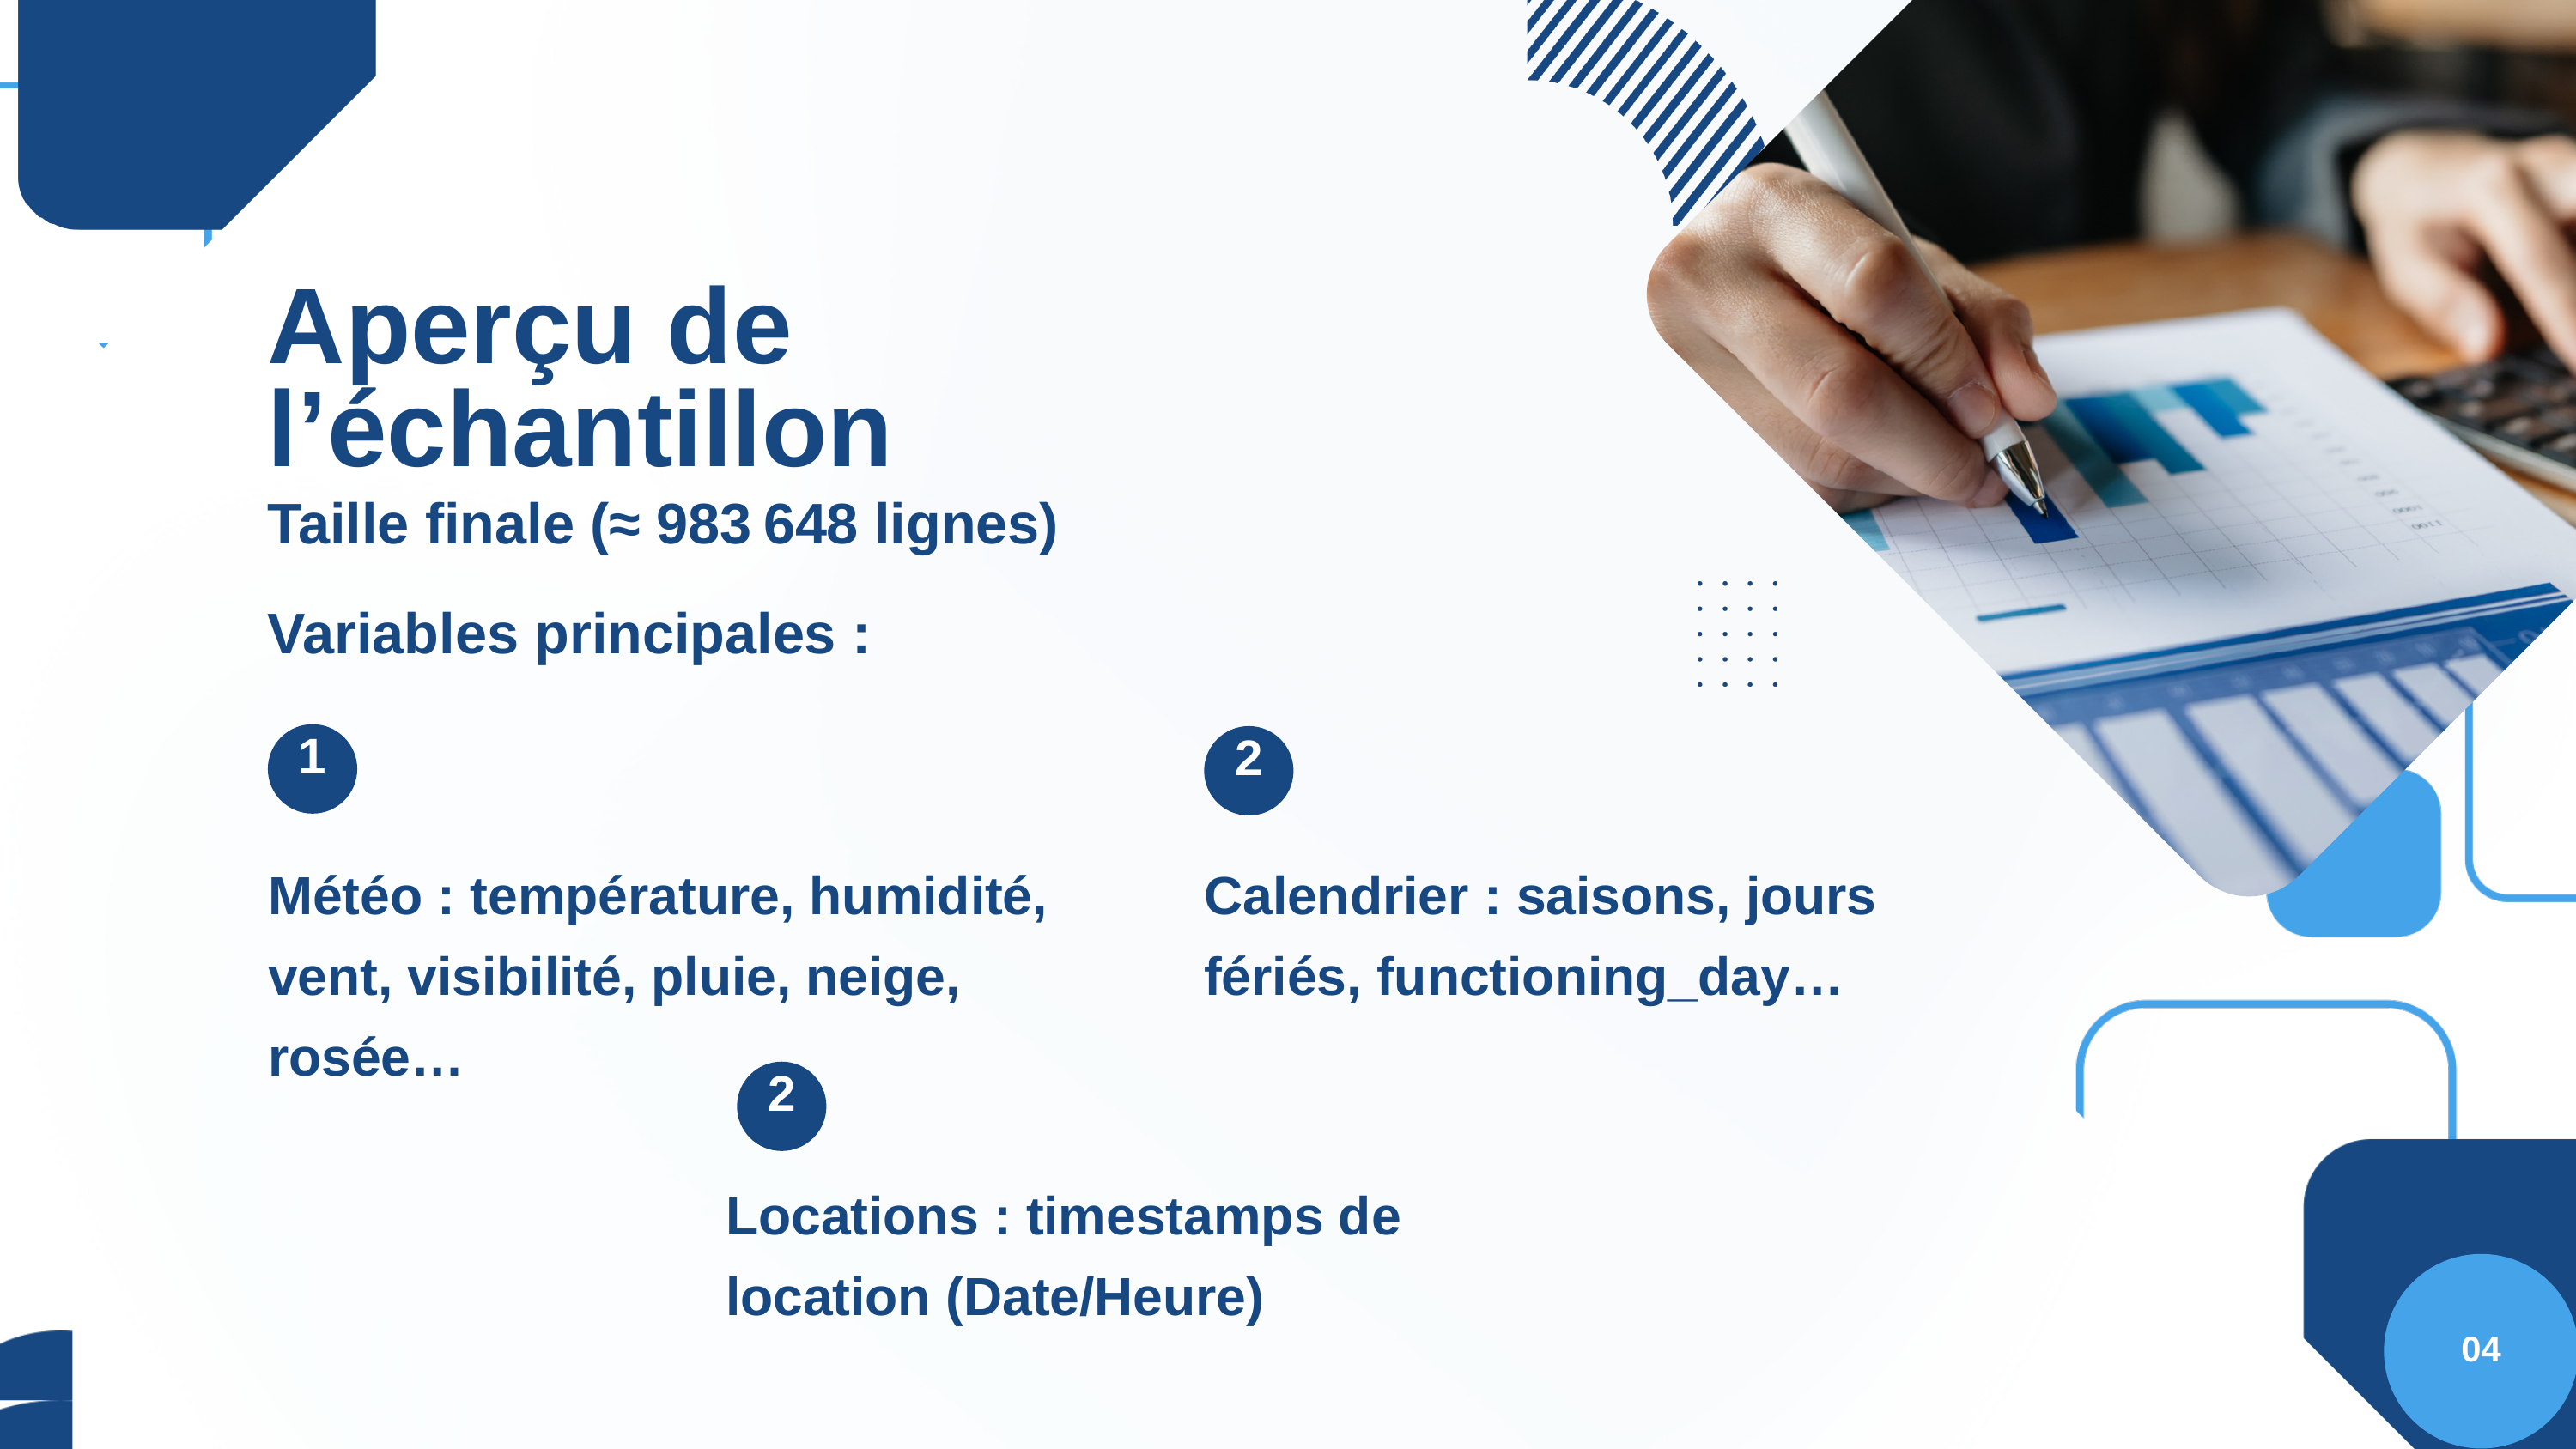

Aperçu de l’échantillon
Taille finale (≈ 983 648 lignes)
Variables principales :

1

2

Météo : température, humidité, vent, visibilité, pluie, neige, rosée…
Calendrier : saisons, jours fériés, functioning_day…

2
Locations : timestamps de location (Date/Heure)

04